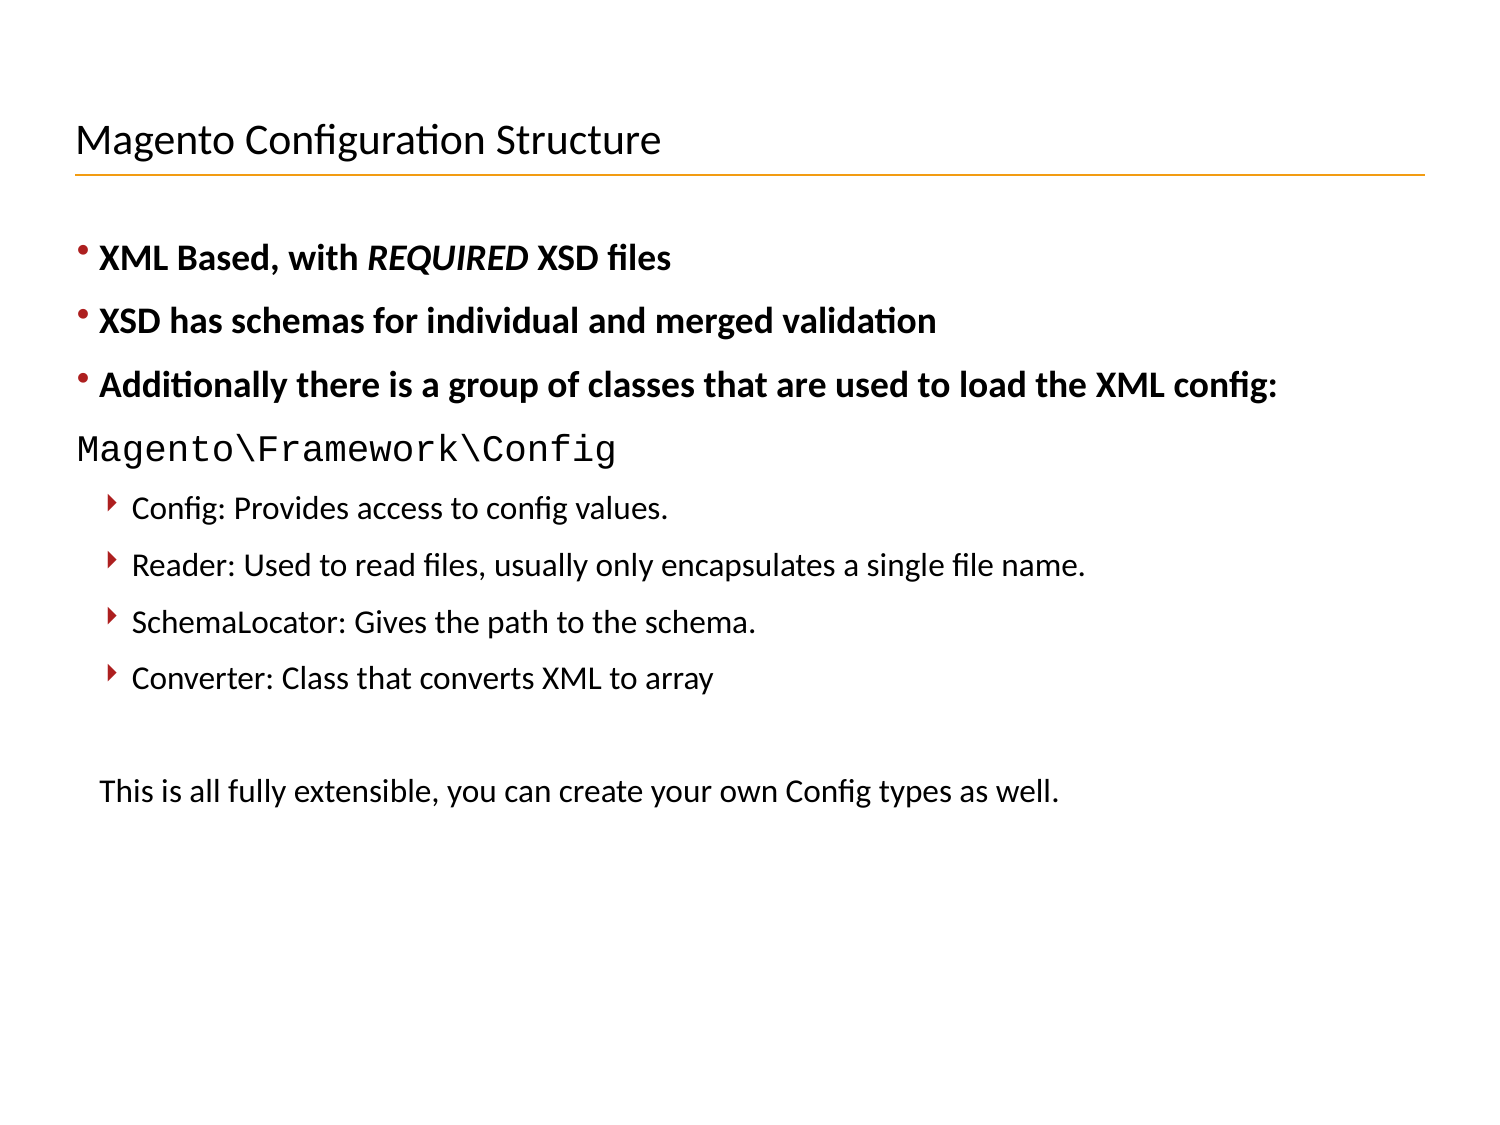

# Magento Configuration Structure
XML Based, with REQUIRED XSD files
XSD has schemas for individual and merged validation
Additionally there is a group of classes that are used to load the XML config:
Magento\Framework\Config
Config: Provides access to config values.
Reader: Used to read files, usually only encapsulates a single file name.
SchemaLocator: Gives the path to the schema.
Converter: Class that converts XML to array

This is all fully extensible, you can create your own Config types as well.